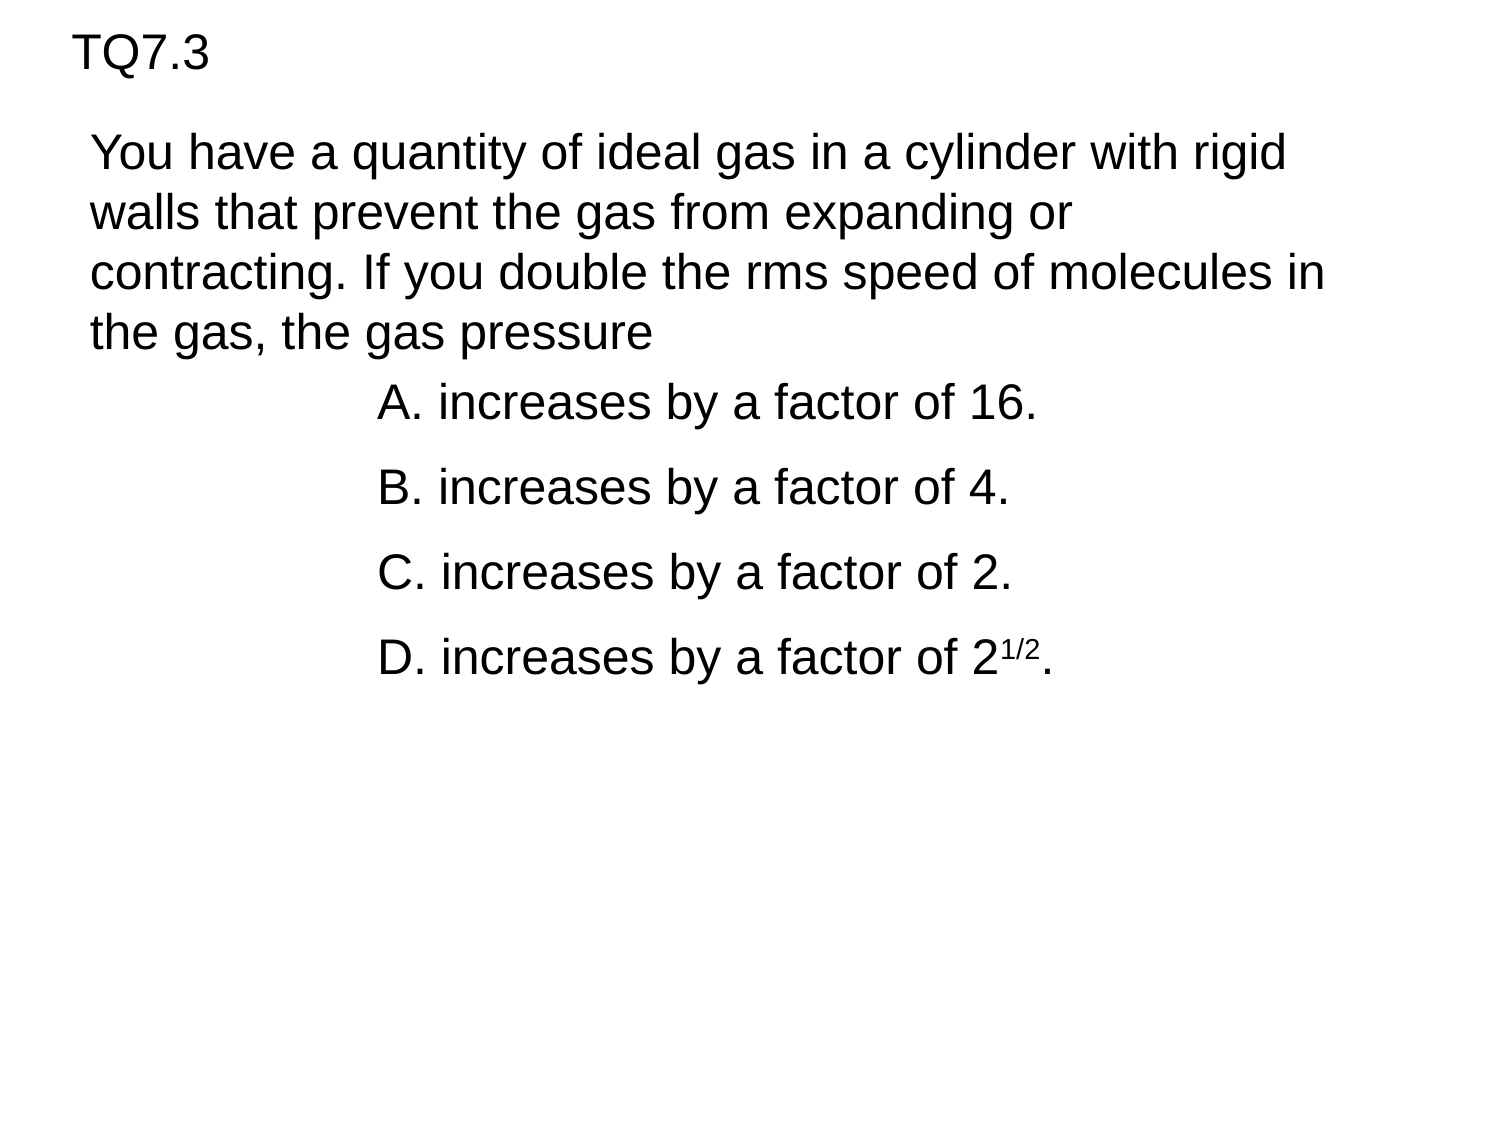

TQ7.3
You have a quantity of ideal gas in a cylinder with rigid walls that prevent the gas from expanding or contracting. If you double the rms speed of molecules in the gas, the gas pressure
A. increases by a factor of 16.
B. increases by a factor of 4.
C. increases by a factor of 2.
D. increases by a factor of 21/2.